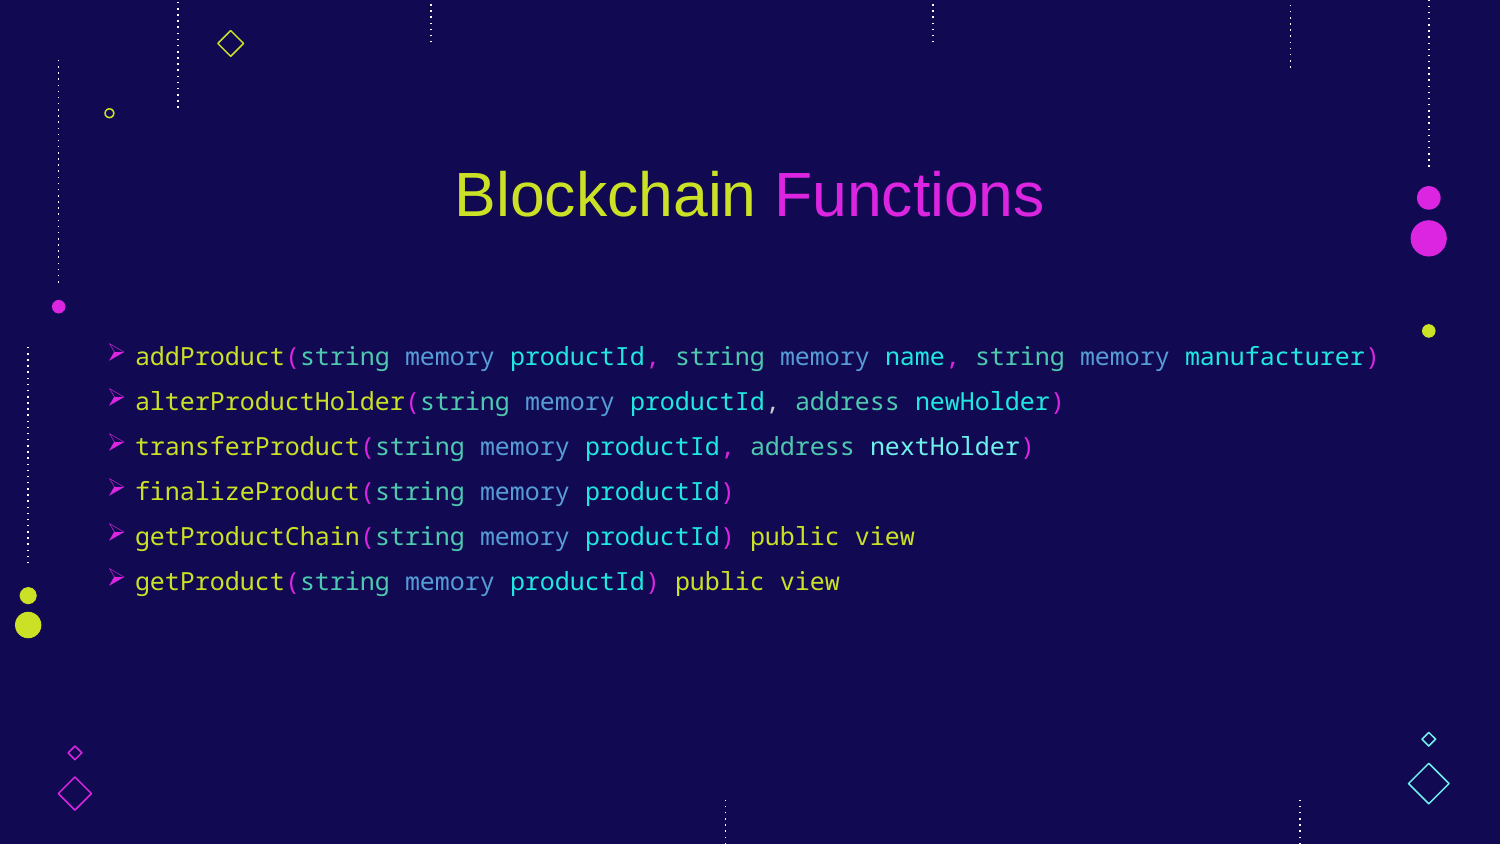

# Blockchain Functions
addProduct(string memory productId, string memory name, string memory manufacturer)
alterProductHolder(string memory productId, address newHolder)
transferProduct(string memory productId, address nextHolder)
finalizeProduct(string memory productId)
getProductChain(string memory productId) public view
getProduct(string memory productId) public view